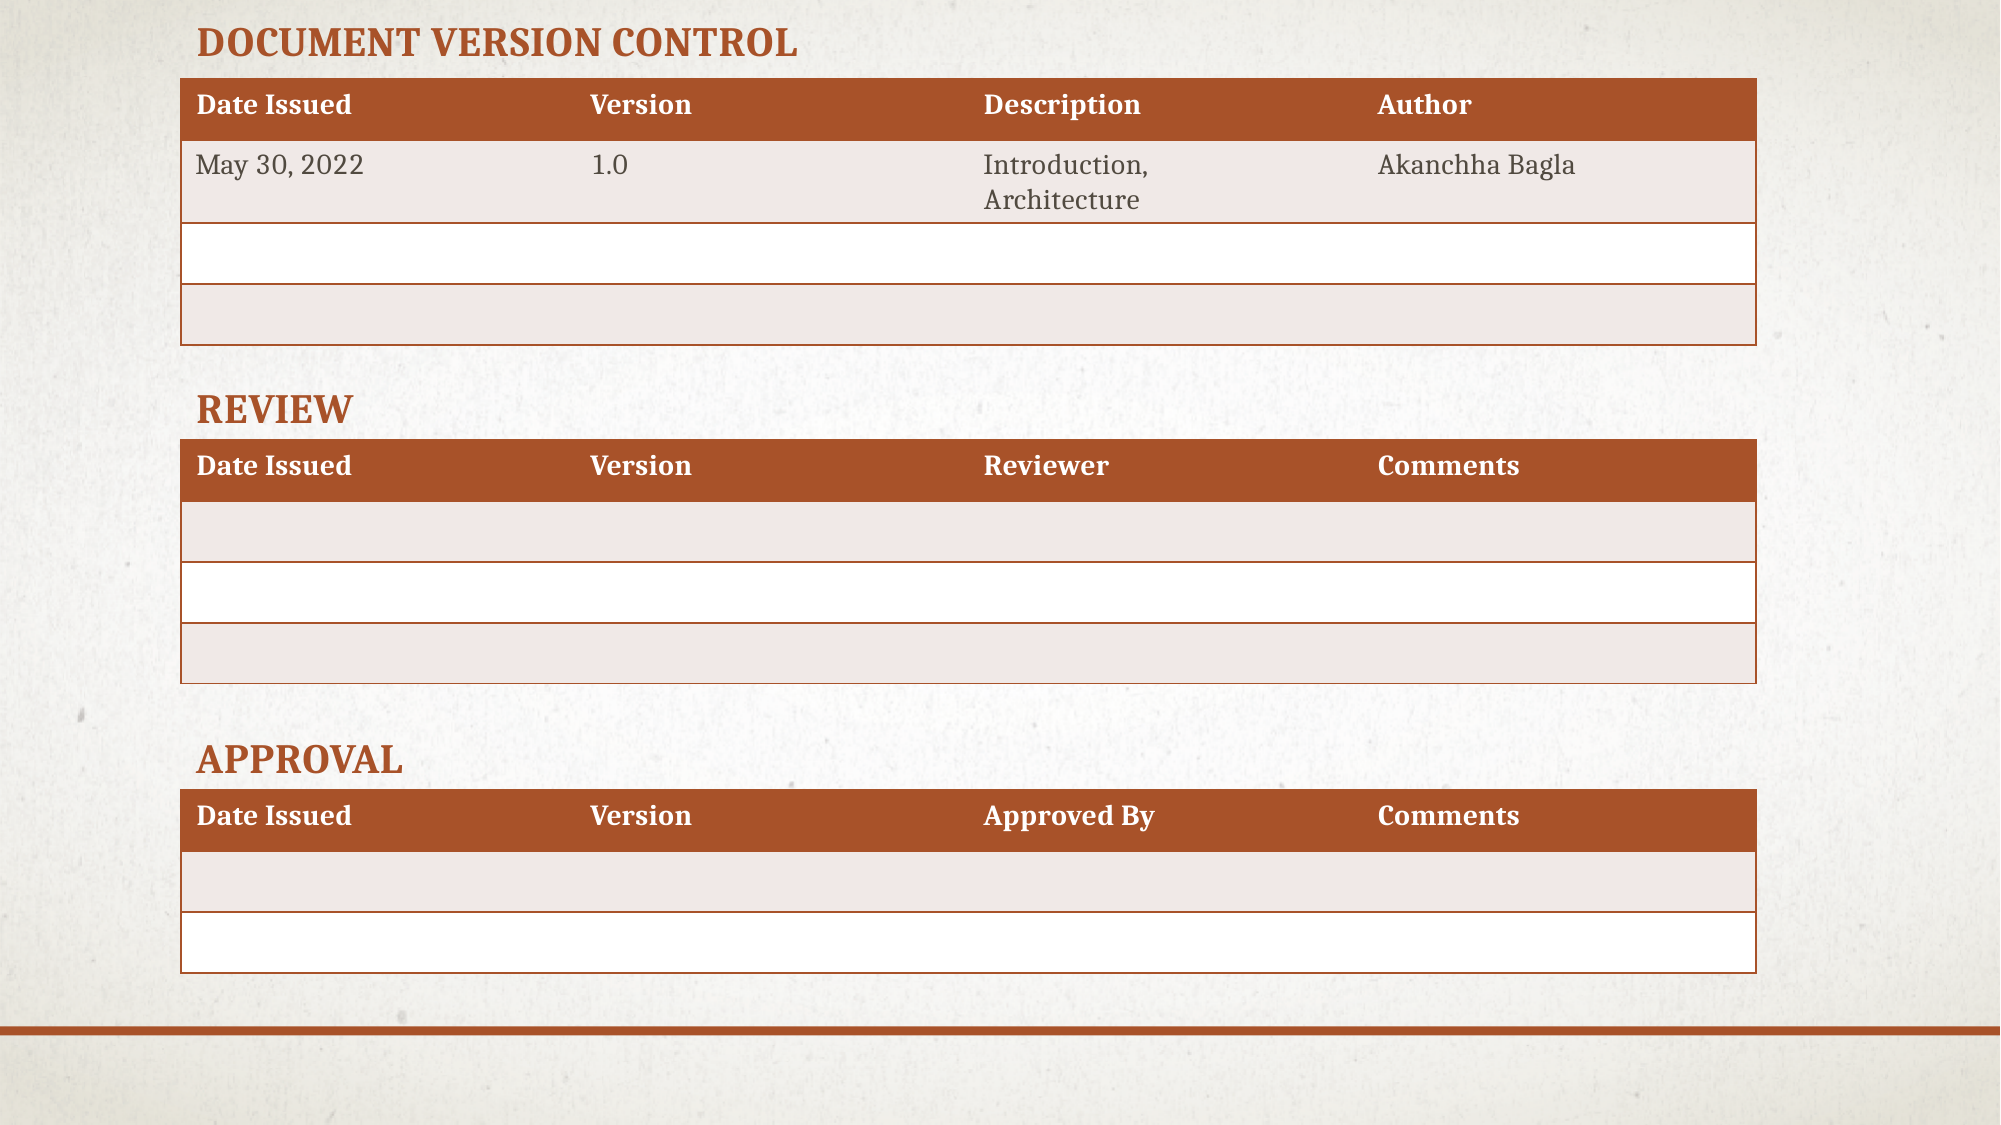

# DOCUMENT VERSION CONTROL
| Date Issued | Version | Description | Author |
| --- | --- | --- | --- |
| May 30, 2022 | 1.0 | Introduction, Architecture | Akanchha Bagla |
|  |  |  |  |
|  |  |  |  |
REVIEW
| Date Issued | Version | Reviewer | Comments |
| --- | --- | --- | --- |
|  |  |  |  |
|  |  |  |  |
|  |  |  |  |
APPROVAL
| Date Issued | Version | Approved By | Comments |
| --- | --- | --- | --- |
|  |  |  |  |
|  |  |  |  |